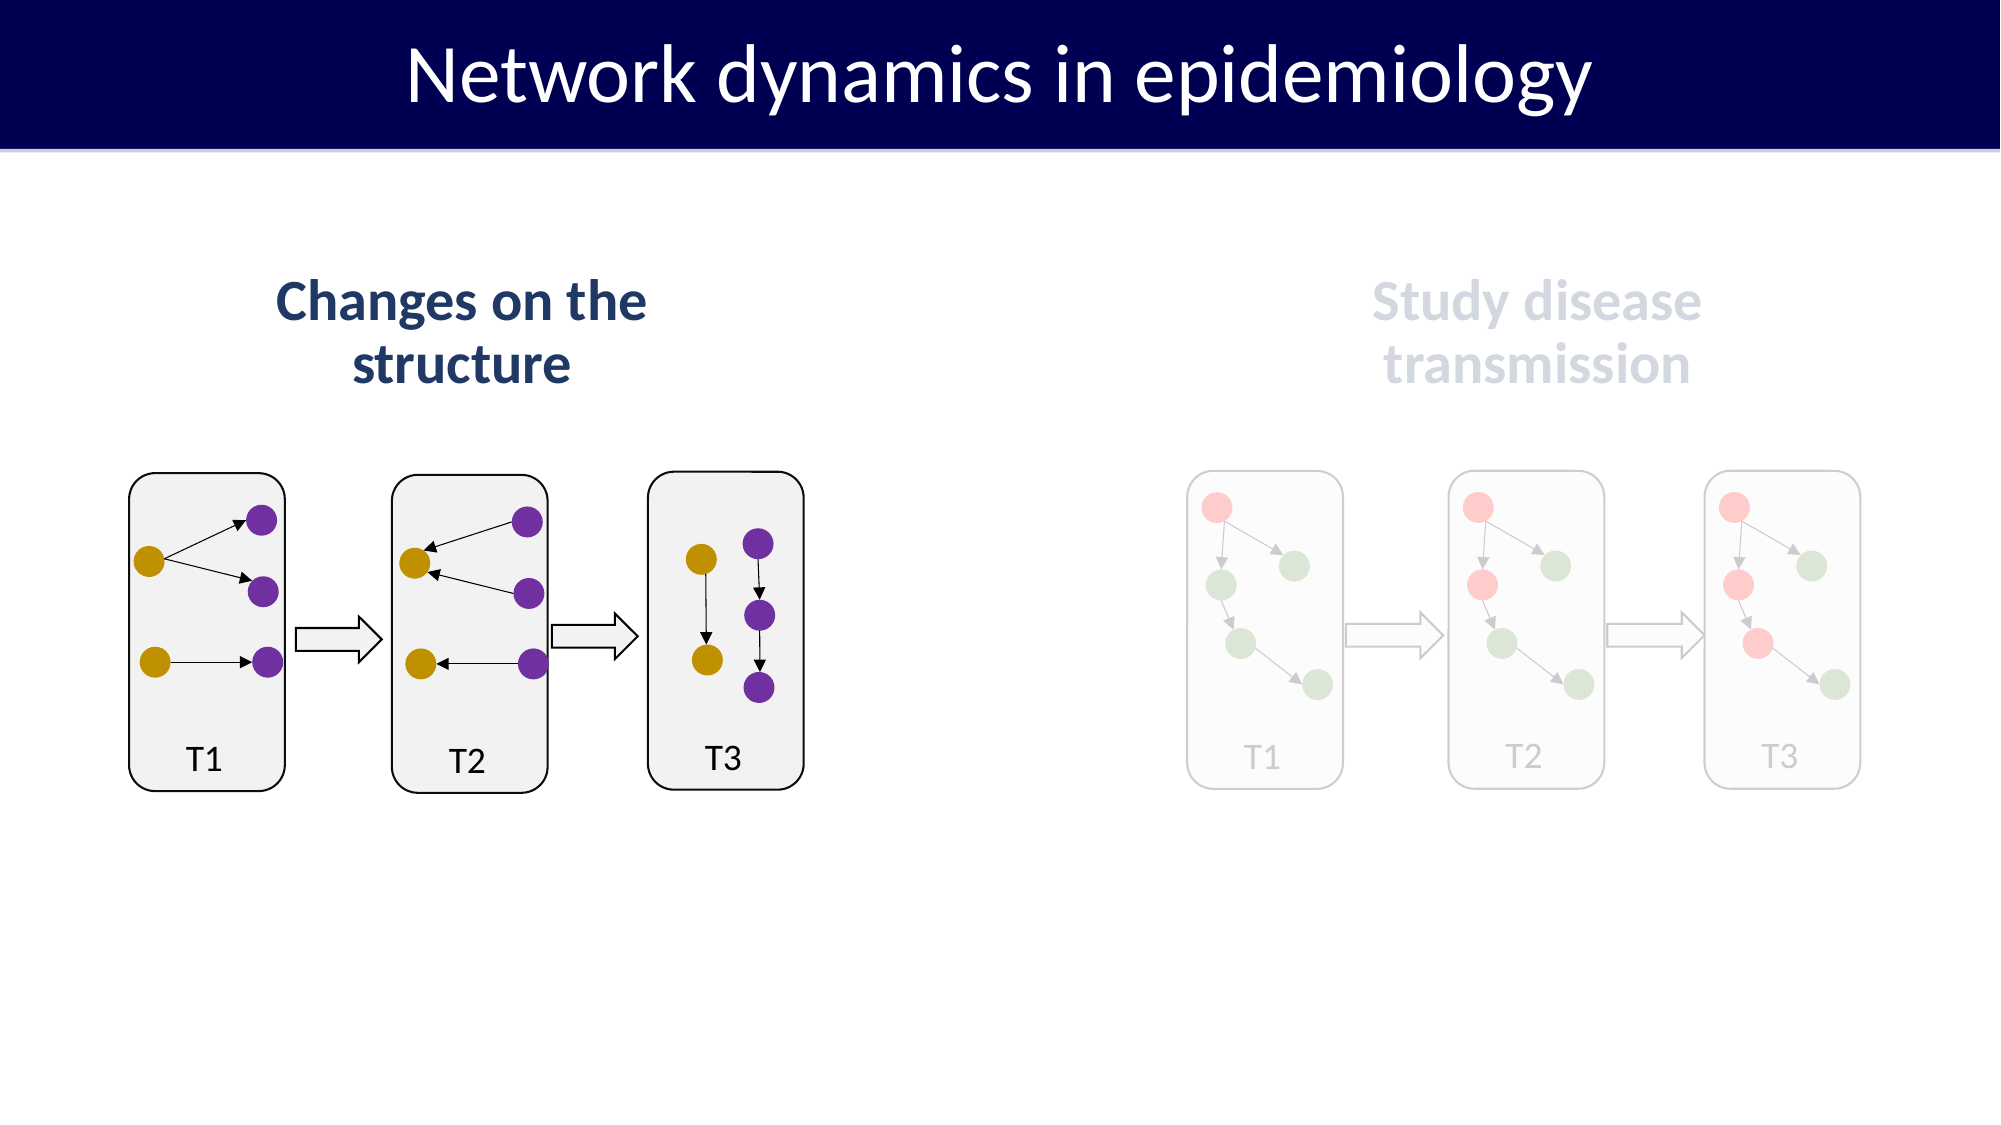

Network dynamics in epidemiology

Study disease transmission

Changes on the structure

T2
T3
T1

T1

T2

T3